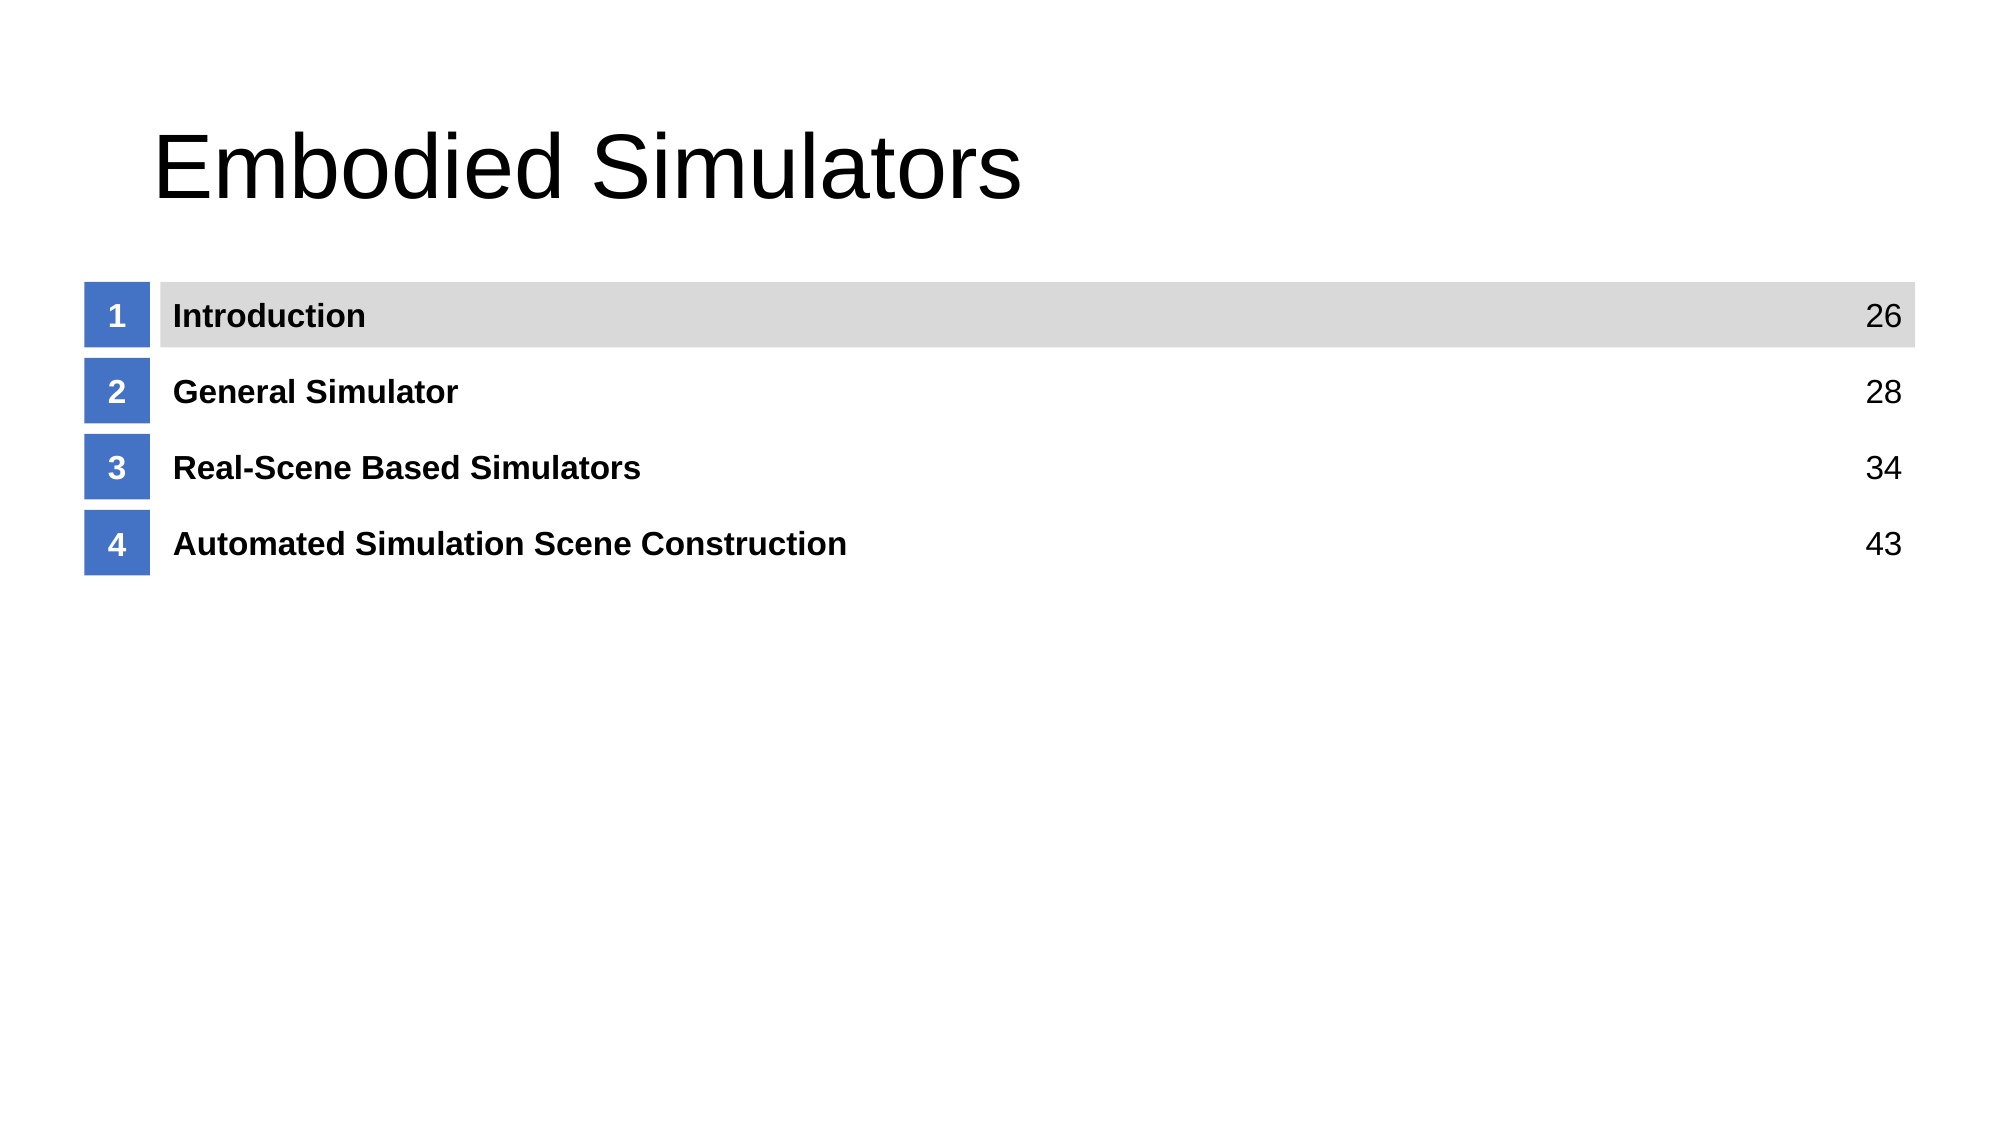

# Embodied Simulators
1

Introduction
26
2
General Simulator
28
3
Real-Scene Based Simulators
34
4
Automated Simulation Scene Construction
43